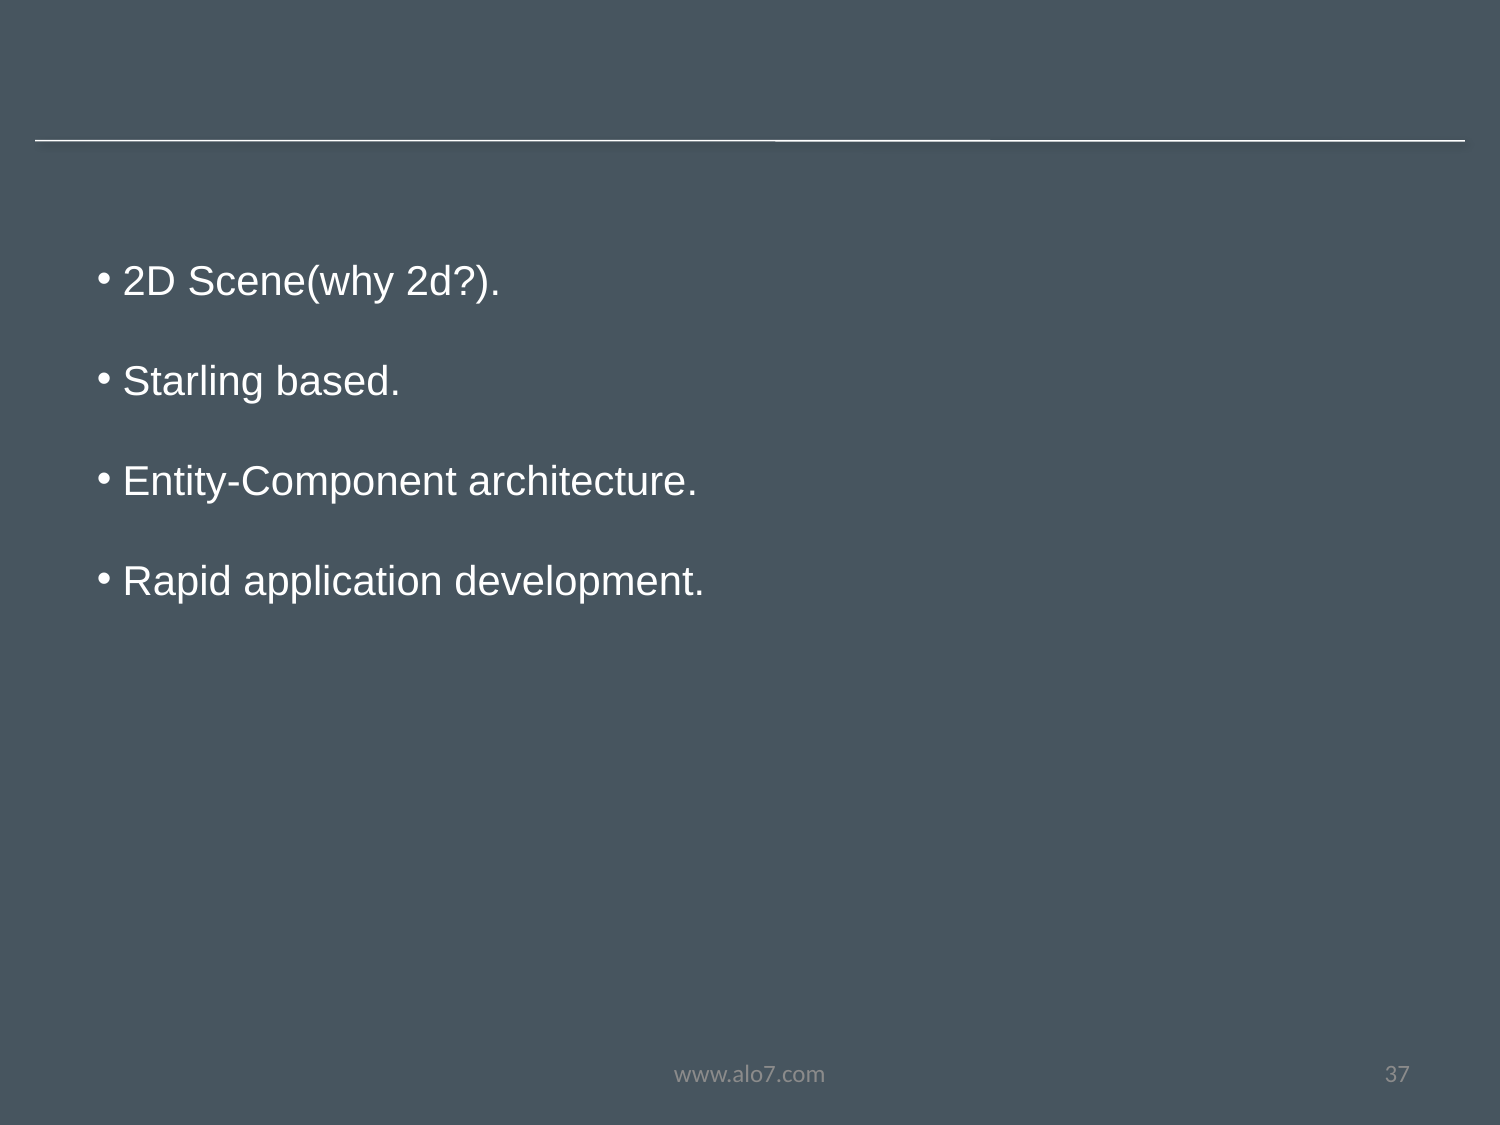

2D Scene(why 2d?).

 Starling based.

 Entity-Component architecture.

 Rapid application development.

www.alo7.com
37